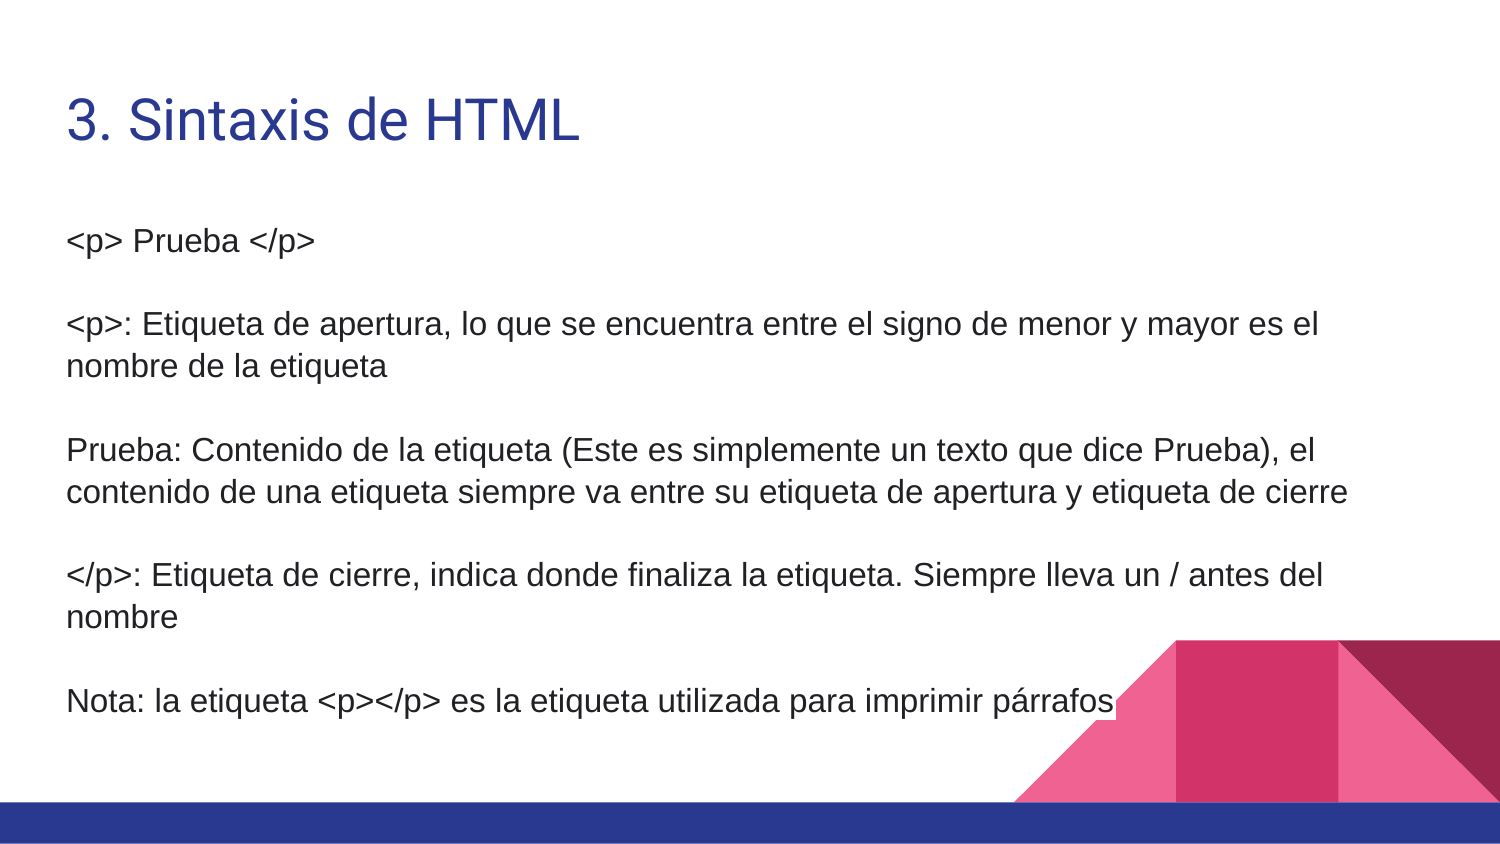

# 3. Sintaxis de HTML
<p> Prueba </p>

<p>: Etiqueta de apertura, lo que se encuentra entre el signo de menor y mayor es el nombre de la etiqueta

Prueba: Contenido de la etiqueta (Este es simplemente un texto que dice Prueba), el contenido de una etiqueta siempre va entre su etiqueta de apertura y etiqueta de cierre

</p>: Etiqueta de cierre, indica donde finaliza la etiqueta. Siempre lleva un / antes del nombre

Nota: la etiqueta <p></p> es la etiqueta utilizada para imprimir párrafos